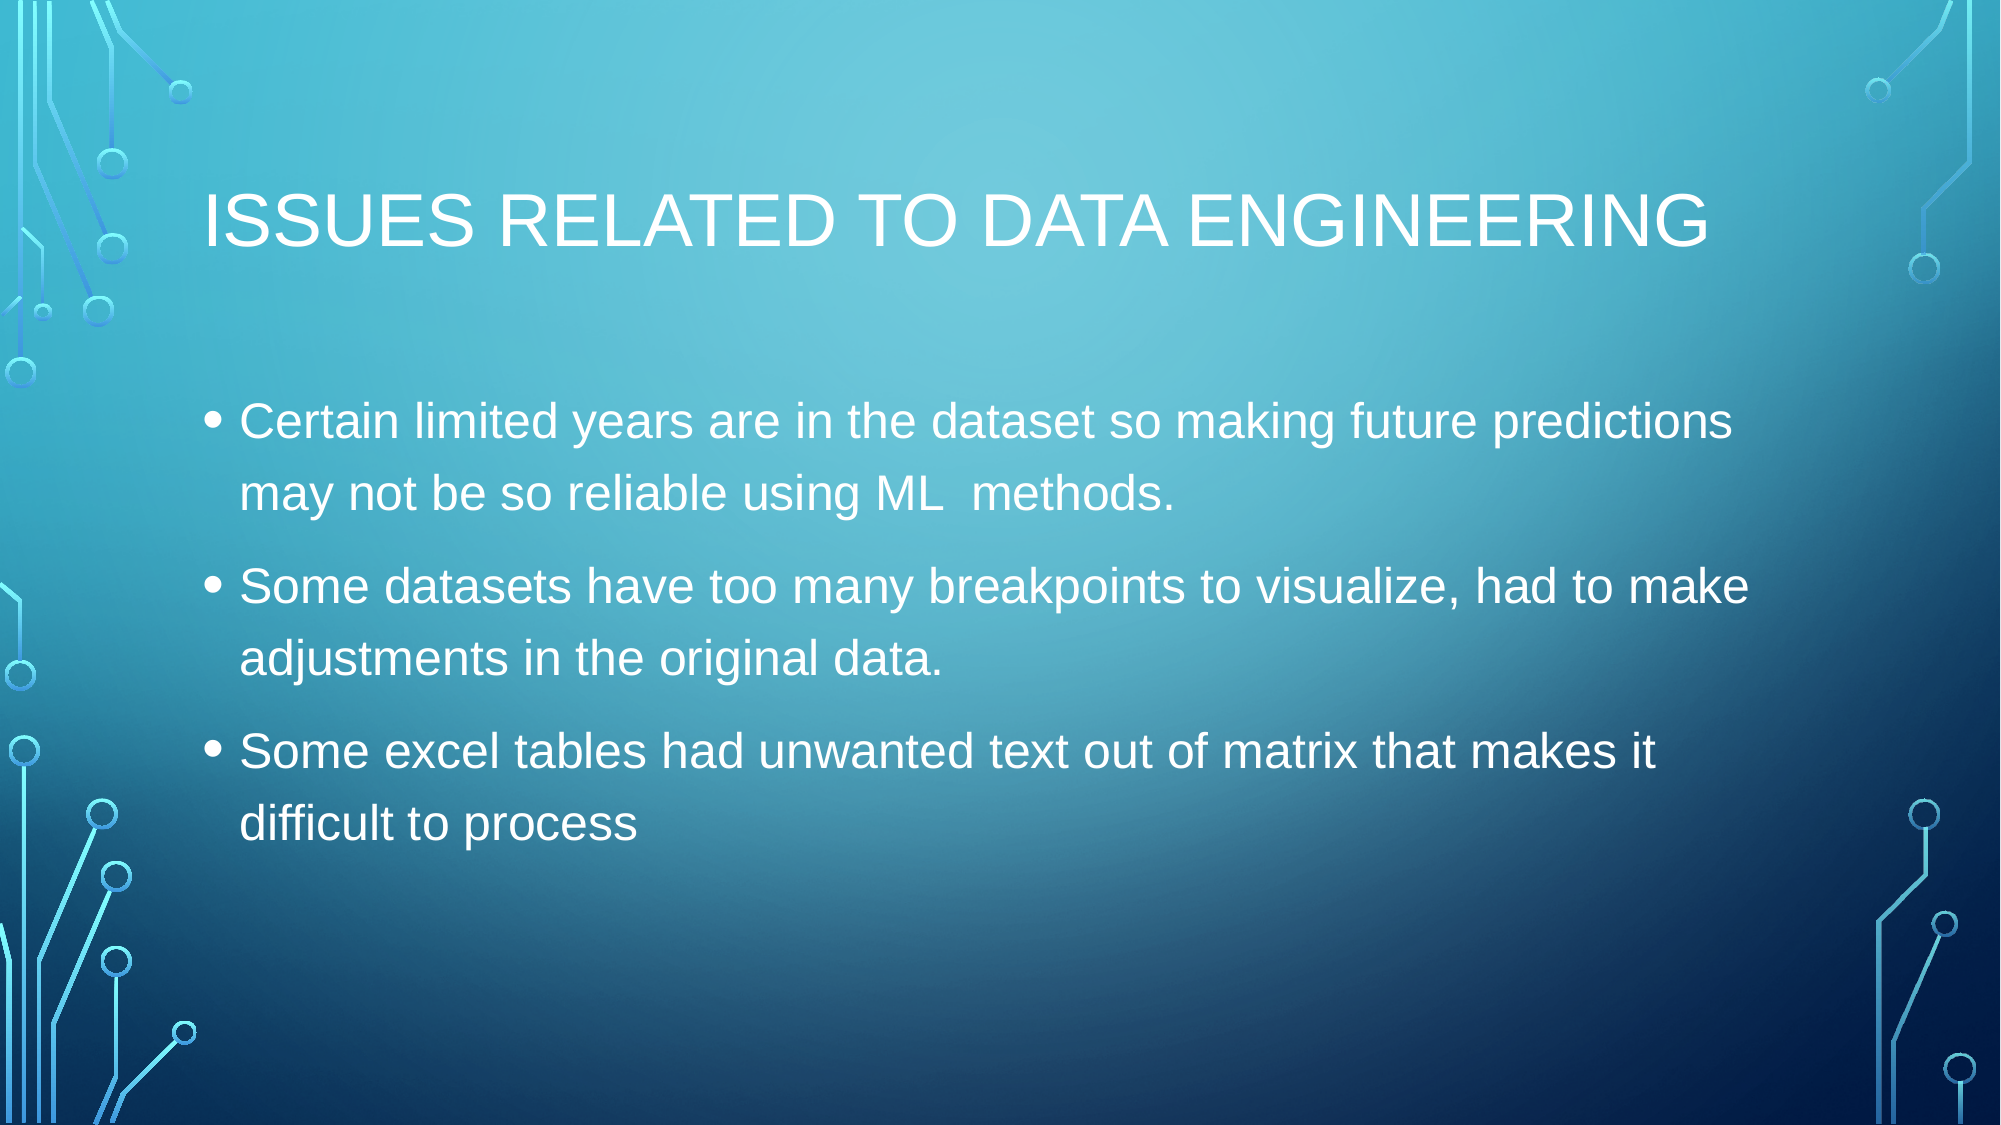

# ıssues related to data engıneerıng
Certain limited years are in the dataset so making future predictions may not be so reliable using ML  methods.
Some datasets have too many breakpoints to visualize, had to make adjustments in the original data.
Some excel tables had unwanted text out of matrix that makes it difficult to process